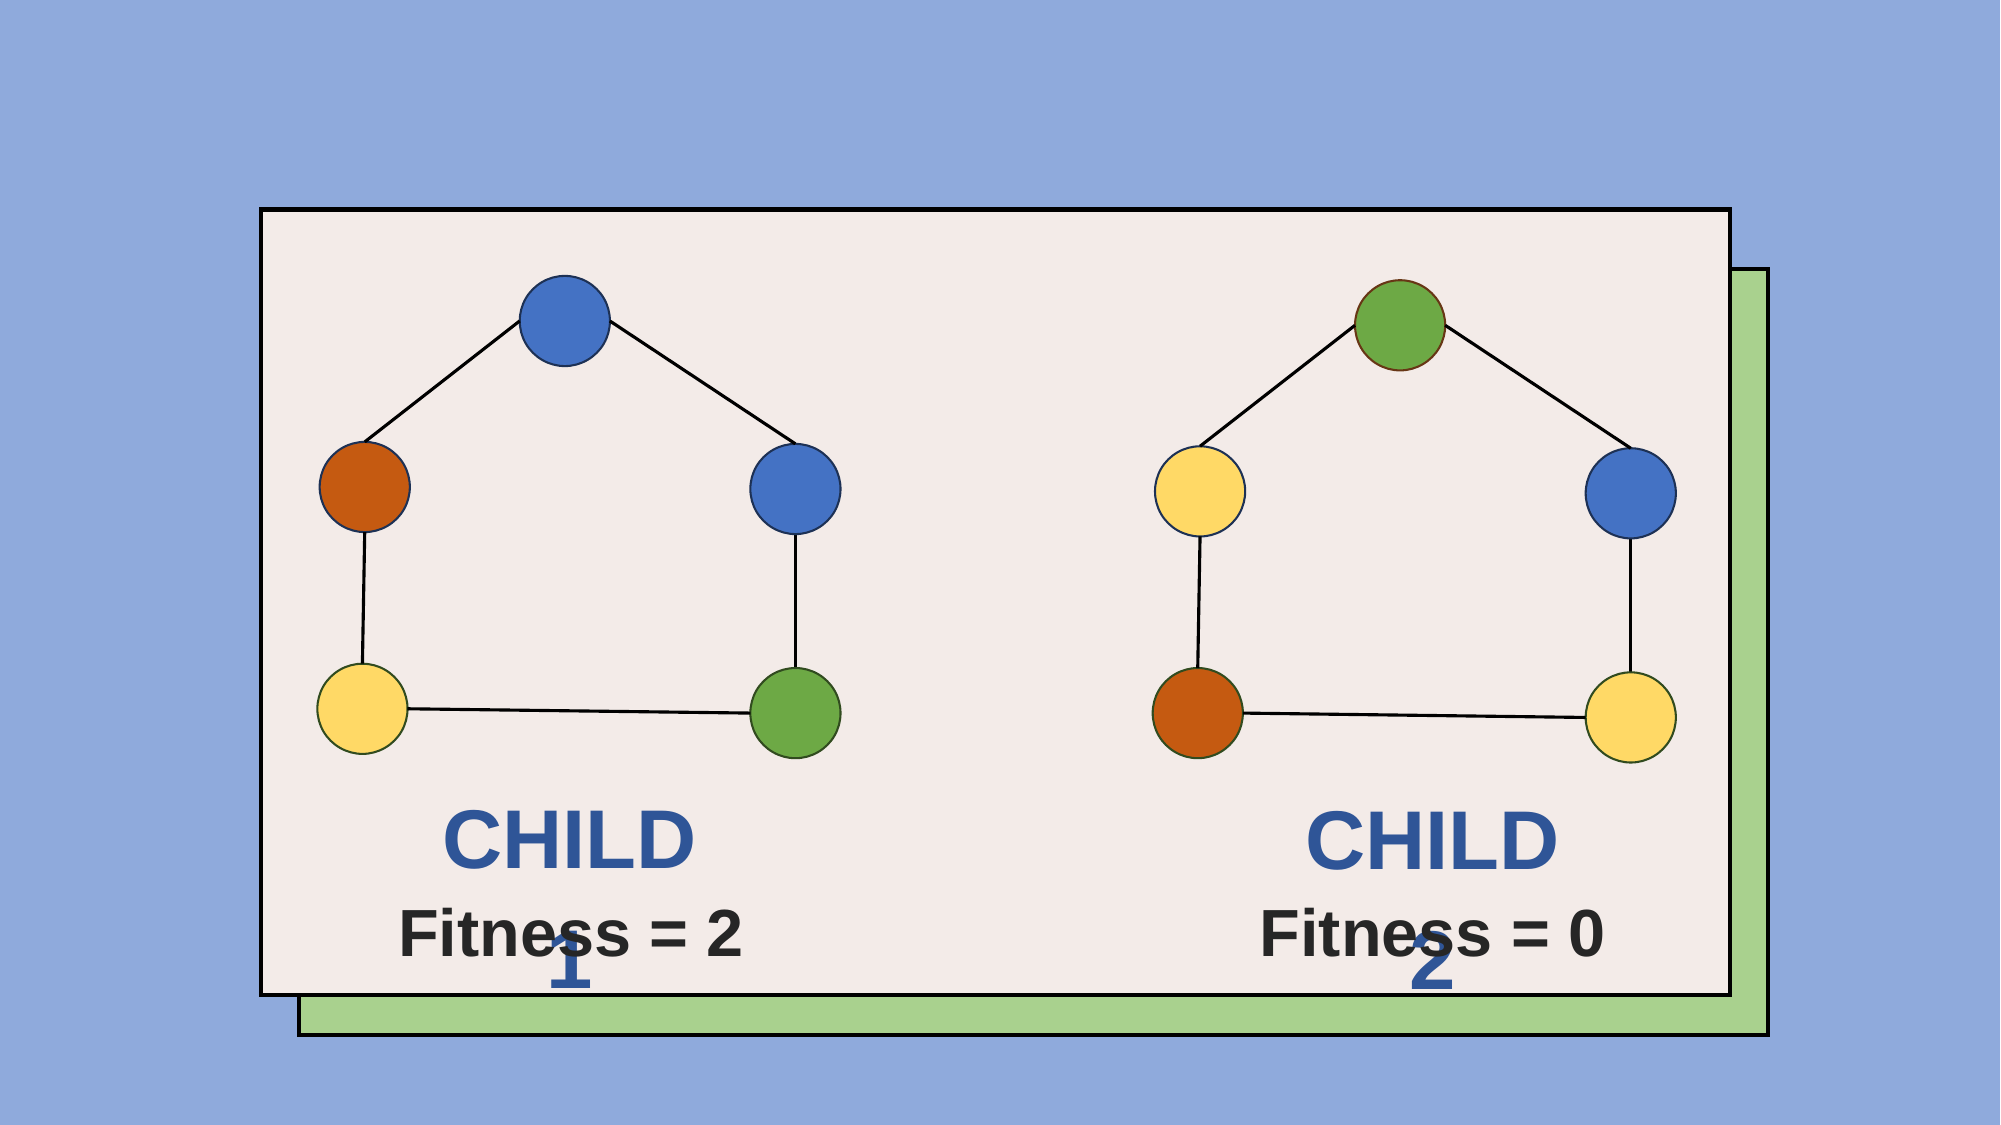

#2

#2

#0
#0
CHILD 1
CHILD 2
Fitness = 2
Fitness = 0